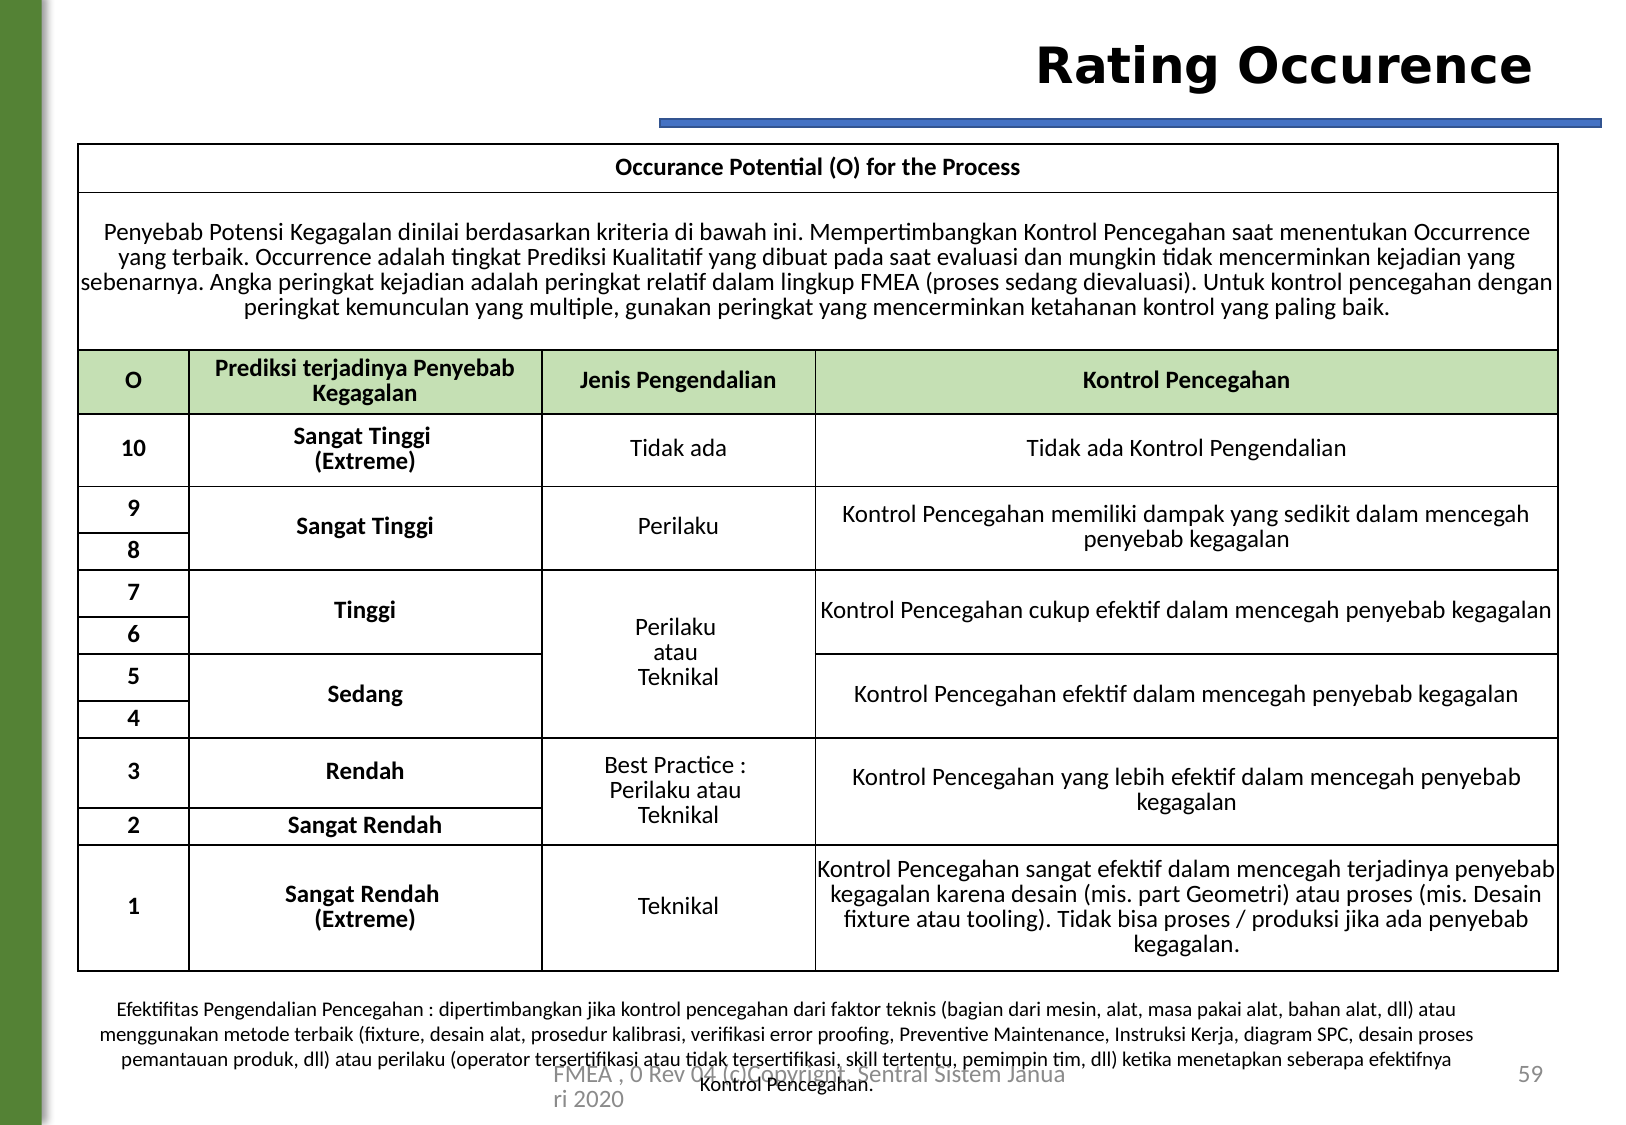

Rating Occurence

| Occurance Potential (O) for the Process |  |  |  |
| --- | --- | --- | --- |
| Penyebab Potensi Kegagalan dinilai berdasarkan kriteria di bawah ini. Mempertimbangkan Kontrol Pencegahan saat menentukan Occurrence yang terbaik. Occurrence adalah tingkat Prediksi Kualitatif yang dibuat pada saat evaluasi dan mungkin tidak mencerminkan kejadian yang sebenarnya. Angka peringkat kejadian adalah peringkat relatif dalam lingkup FMEA (proses sedang dievaluasi). Untuk kontrol pencegahan dengan peringkat kemunculan yang multiple, gunakan peringkat yang mencerminkan ketahanan kontrol yang paling baik. |  |  |  |
| O | Prediksi terjadinya Penyebab Kegagalan | Jenis Pengendalian | Kontrol Pencegahan |
| 10 | Sangat Tinggi (Extreme) | Tidak ada | Tidak ada Kontrol Pengendalian |
| 9 | Sangat Tinggi | Perilaku | Kontrol Pencegahan memiliki dampak yang sedikit dalam mencegah penyebab kegagalan |
| 8 |  |  |  |
| 7 | Tinggi | Perilaku atau Teknikal | Kontrol Pencegahan cukup efektif dalam mencegah penyebab kegagalan |
| 6 |  |  |  |
| 5 | Sedang |  | Kontrol Pencegahan efektif dalam mencegah penyebab kegagalan |
| 4 |  |  |  |
| 3 | Rendah | Best Practice : Perilaku atau Teknikal | Kontrol Pencegahan yang lebih efektif dalam mencegah penyebab kegagalan |
| 2 | Sangat Rendah |  |  |
| 1 | Sangat Rendah (Extreme) | Teknikal | Kontrol Pencegahan sangat efektif dalam mencegah terjadinya penyebab kegagalan karena desain (mis. part Geometri) atau proses (mis. Desain fixture atau tooling). Tidak bisa proses / produksi jika ada penyebab kegagalan. |
Efektifitas Pengendalian Pencegahan : dipertimbangkan jika kontrol pencegahan dari faktor teknis (bagian dari mesin, alat, masa pakai alat, bahan alat, dll) atau menggunakan metode terbaik (fixture, desain alat, prosedur kalibrasi, verifikasi error proofing, Preventive Maintenance, Instruksi Kerja, diagram SPC, desain proses pemantauan produk, dll) atau perilaku (operator tersertifikasi atau tidak tersertifikasi, skill tertentu, pemimpin tim, dll) ketika menetapkan seberapa efektifnya Kontrol Pencegahan.
FMEA , 0 Rev 04 (c)Copyrignt, Sentral Sistem Januari 2020
59